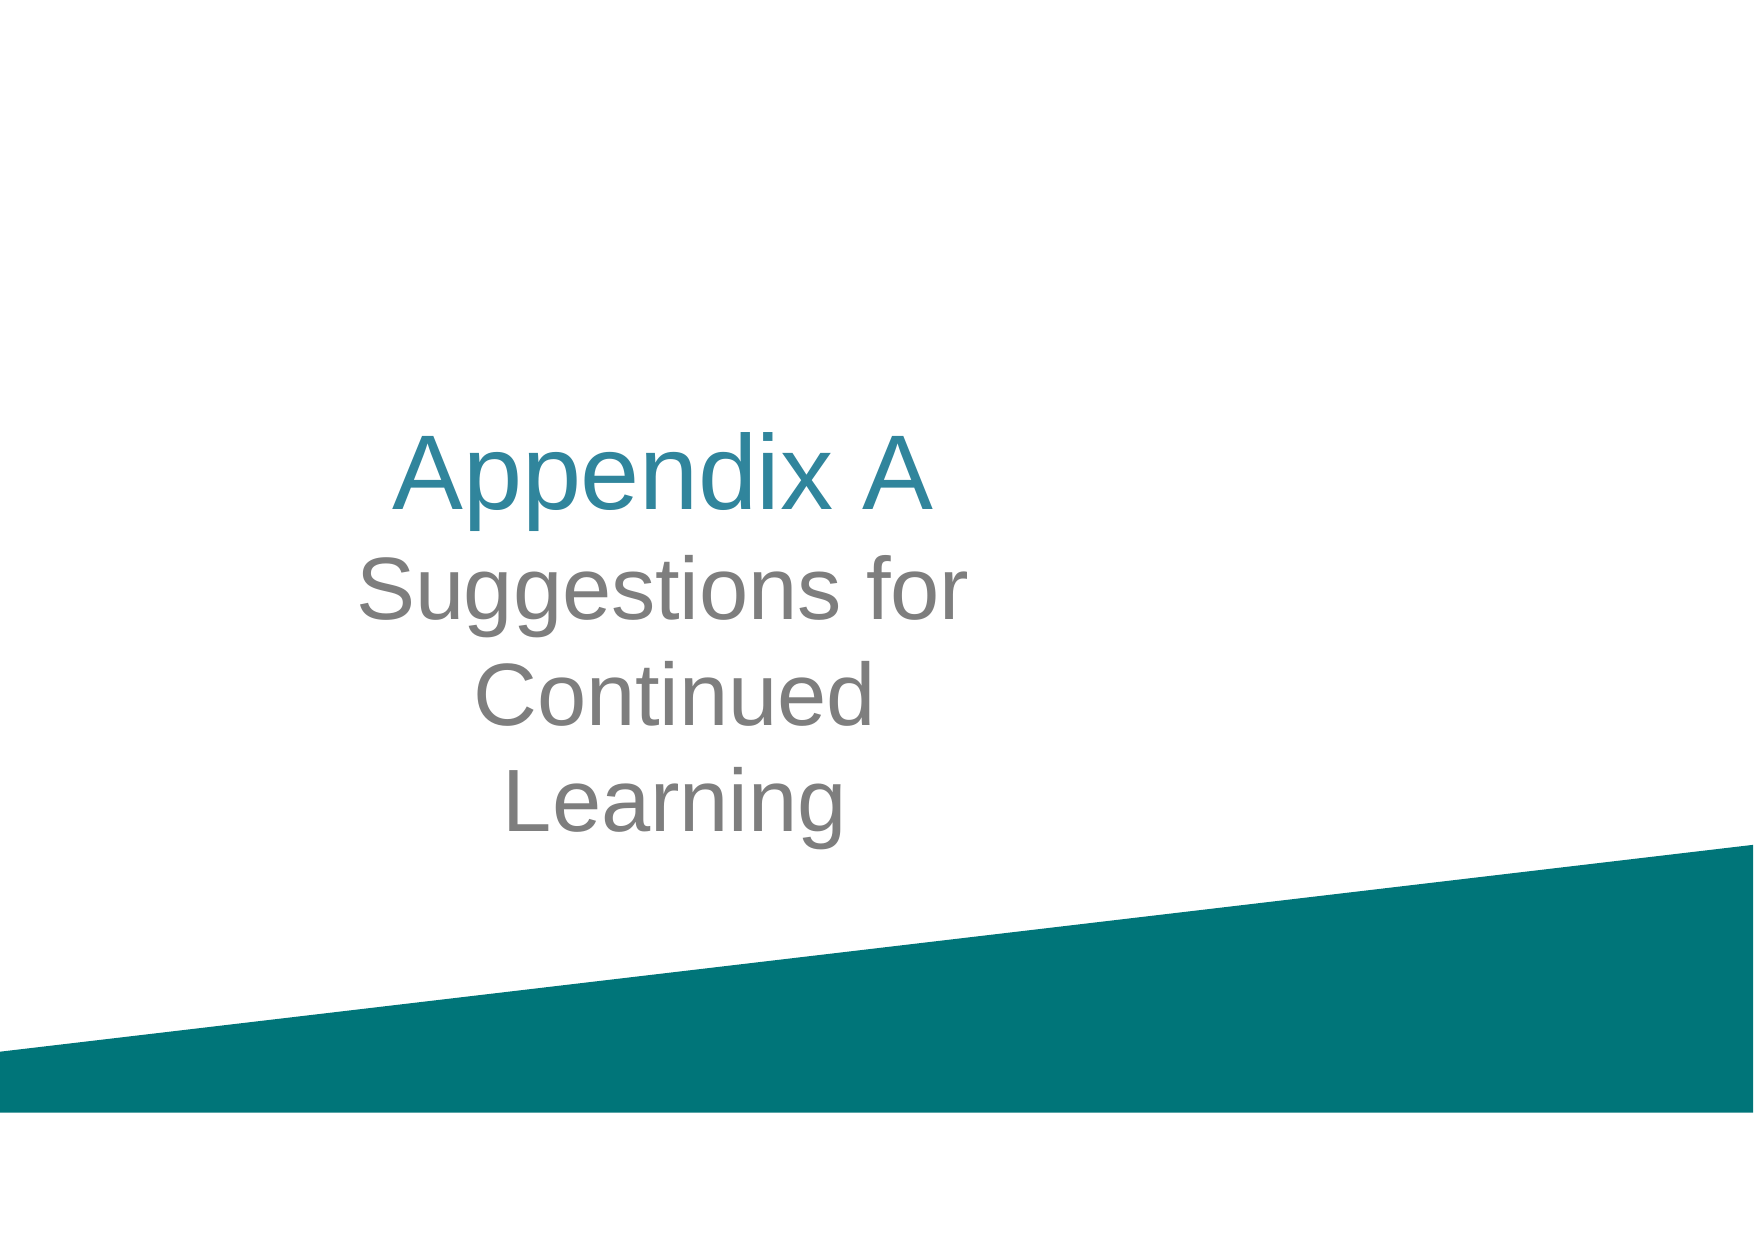

# Appendix A  Suggestions for  Continued Learning